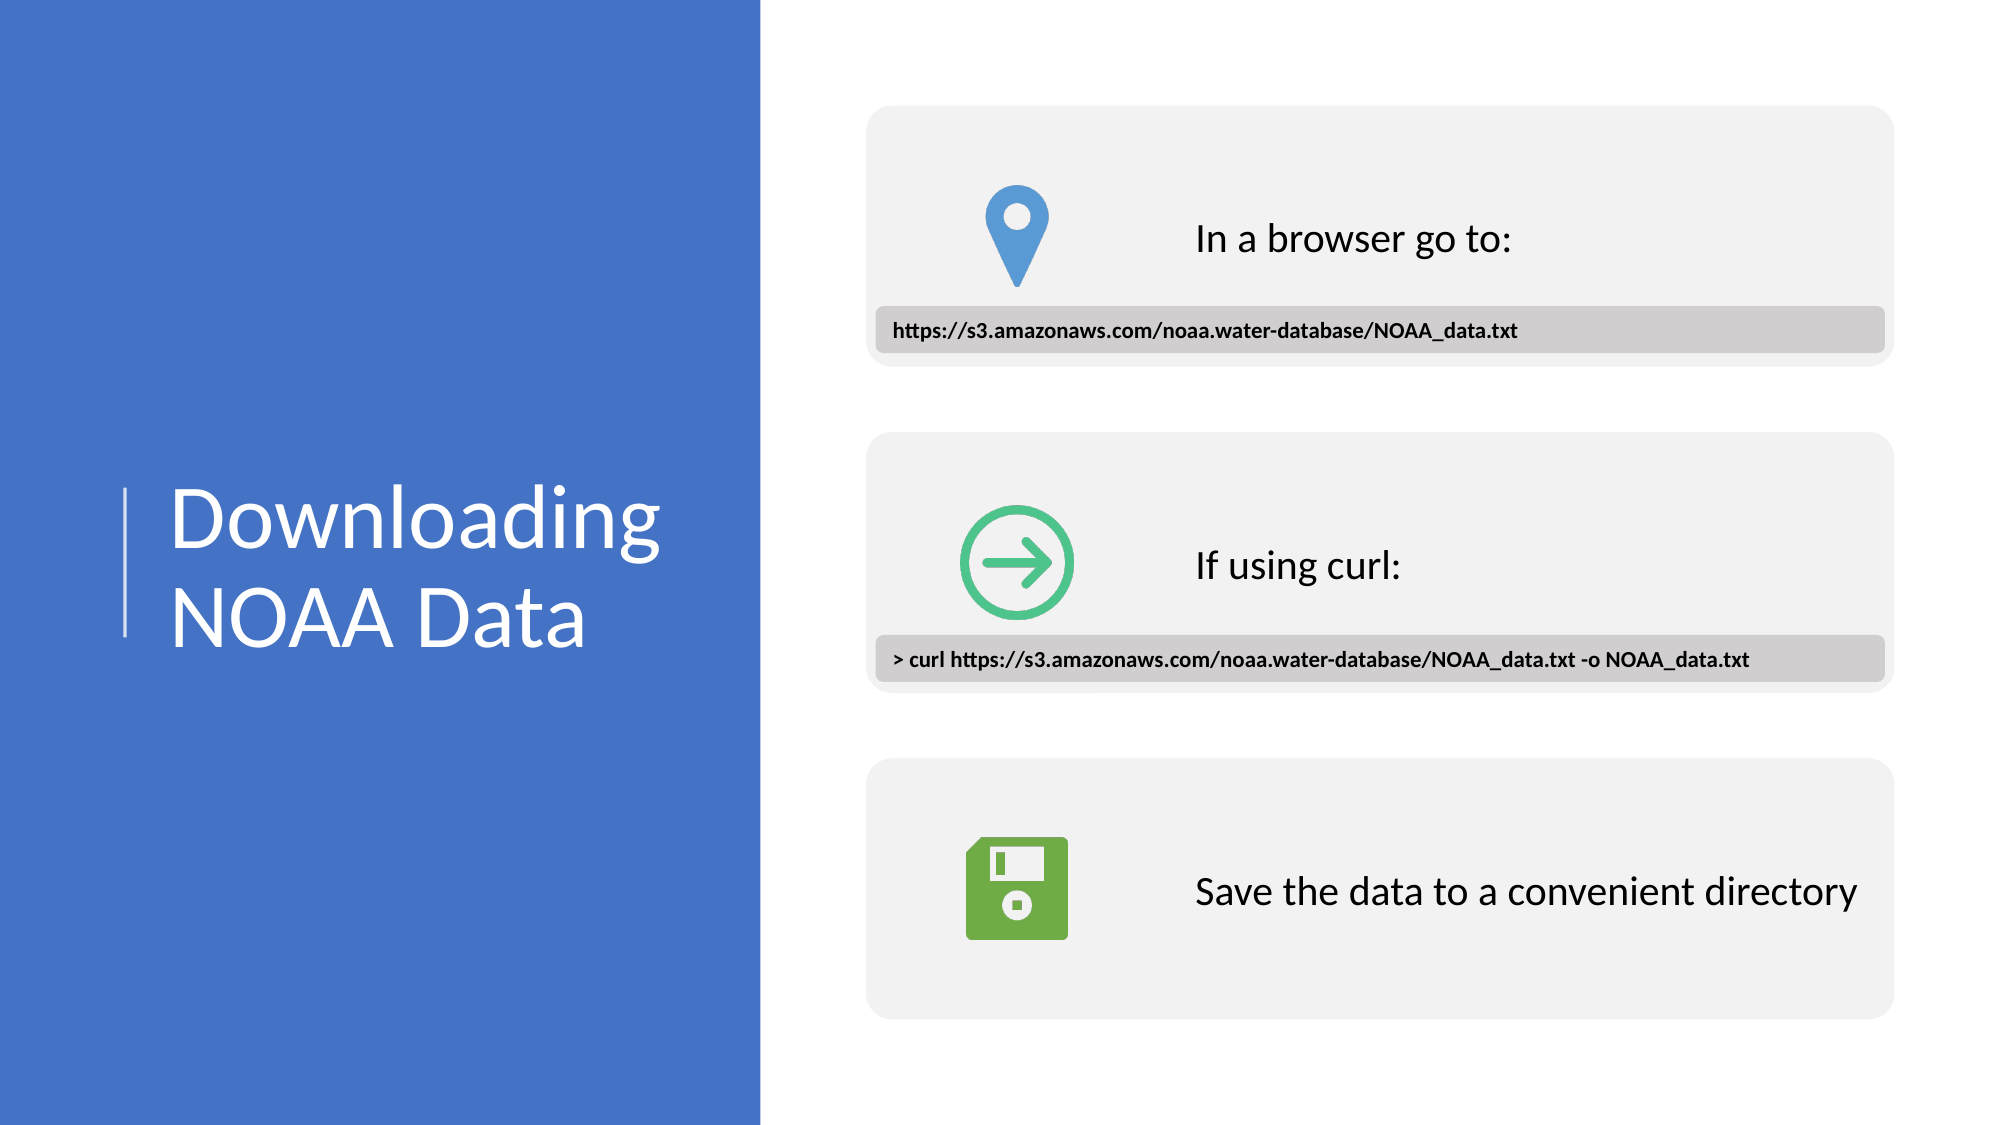

In a browser go to:
If using curl:
Save the data to a convenient directory
# Downloading NOAA Data
https://s3.amazonaws.com/noaa.water-database/NOAA_data.txt

> curl https://s3.amazonaws.com/noaa.water-database/NOAA_data.txt -o NOAA_data.txt